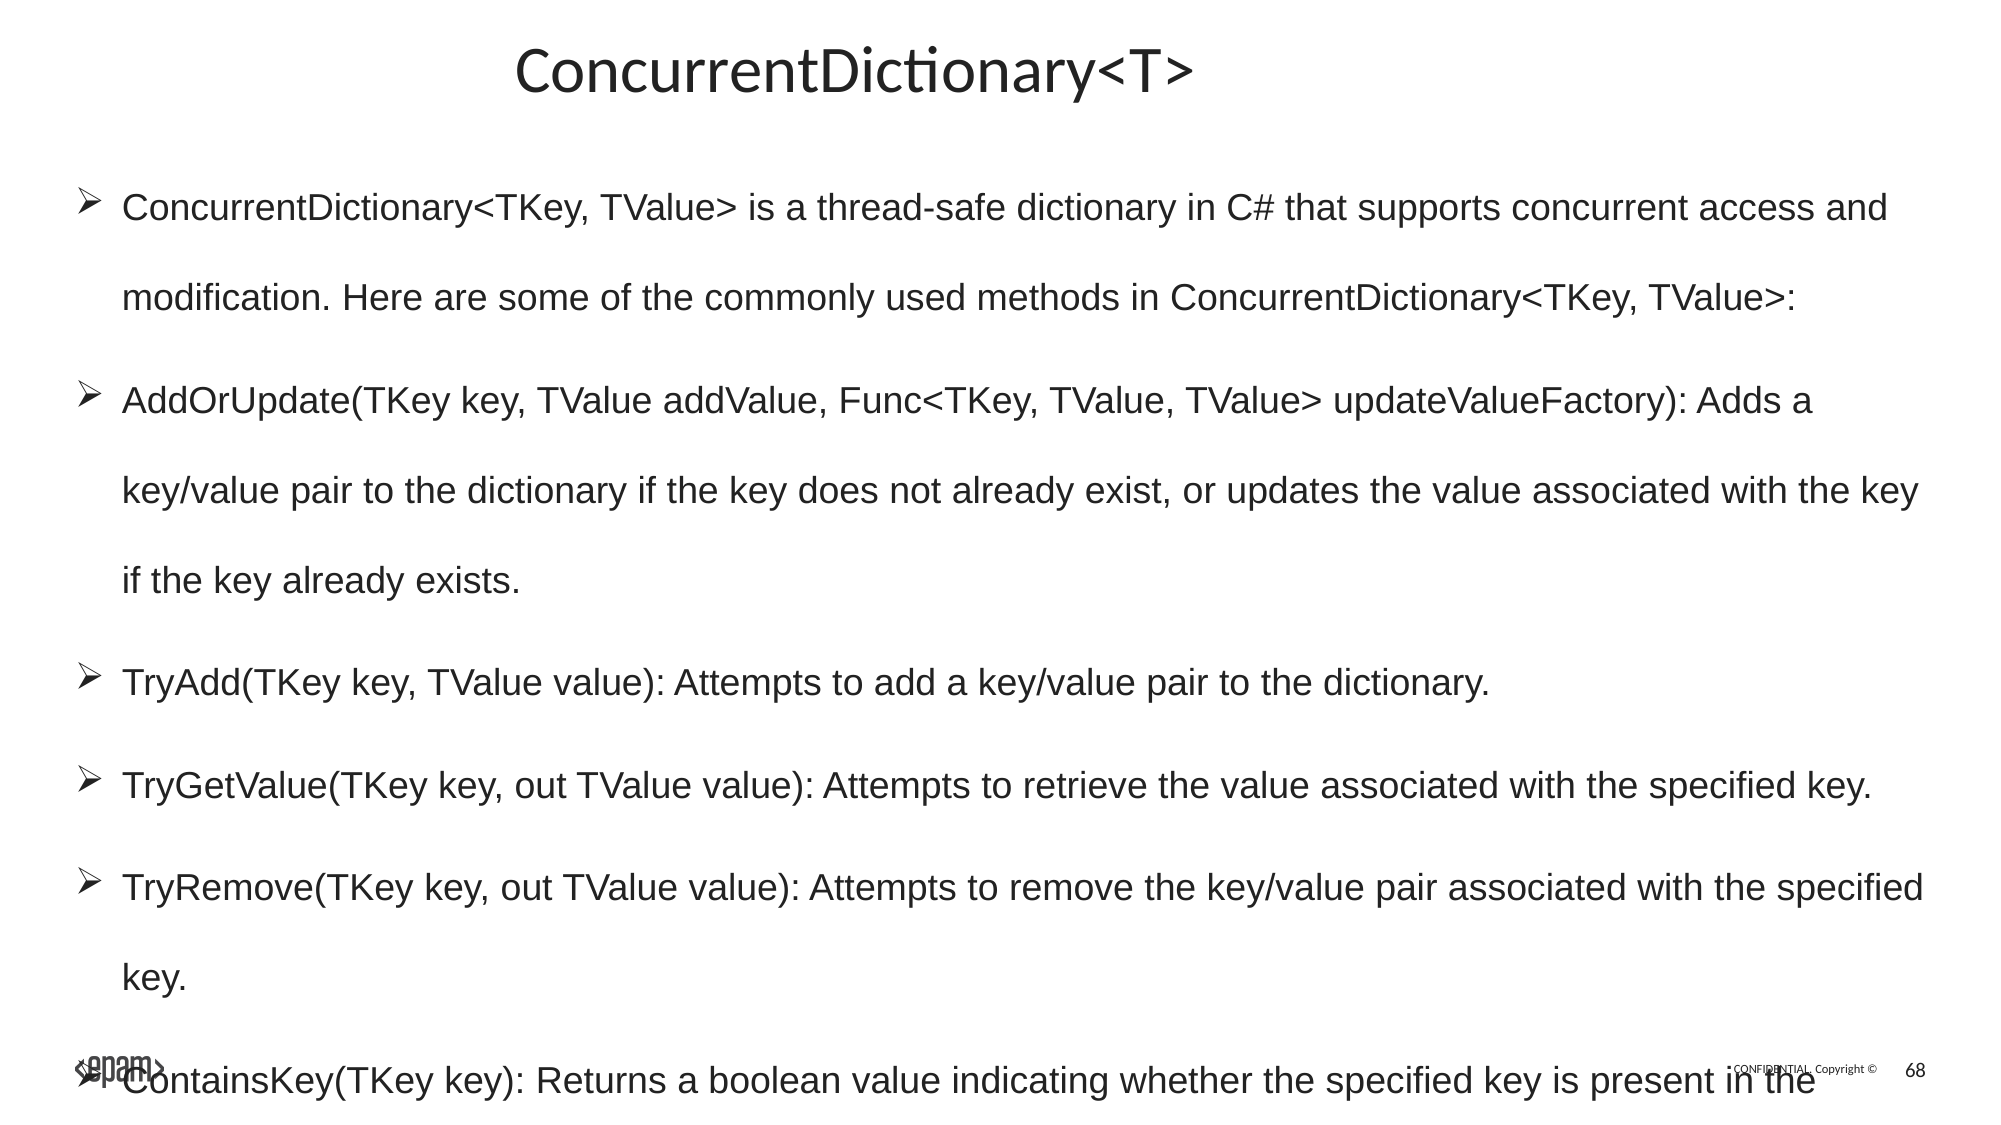

# ConcurrentDictionary<T>
ConcurrentDictionary<TKey, TValue> is a thread-safe dictionary in C# that supports concurrent access and modification. Here are some of the commonly used methods in ConcurrentDictionary<TKey, TValue>:
AddOrUpdate(TKey key, TValue addValue, Func<TKey, TValue, TValue> updateValueFactory): Adds a key/value pair to the dictionary if the key does not already exist, or updates the value associated with the key if the key already exists.
TryAdd(TKey key, TValue value): Attempts to add a key/value pair to the dictionary.
TryGetValue(TKey key, out TValue value): Attempts to retrieve the value associated with the specified key.
TryRemove(TKey key, out TValue value): Attempts to remove the key/value pair associated with the specified key.
ContainsKey(TKey key): Returns a boolean value indicating whether the specified key is present in the dictionary.
Count: Returns the number of key/value pairs in the dictionary.